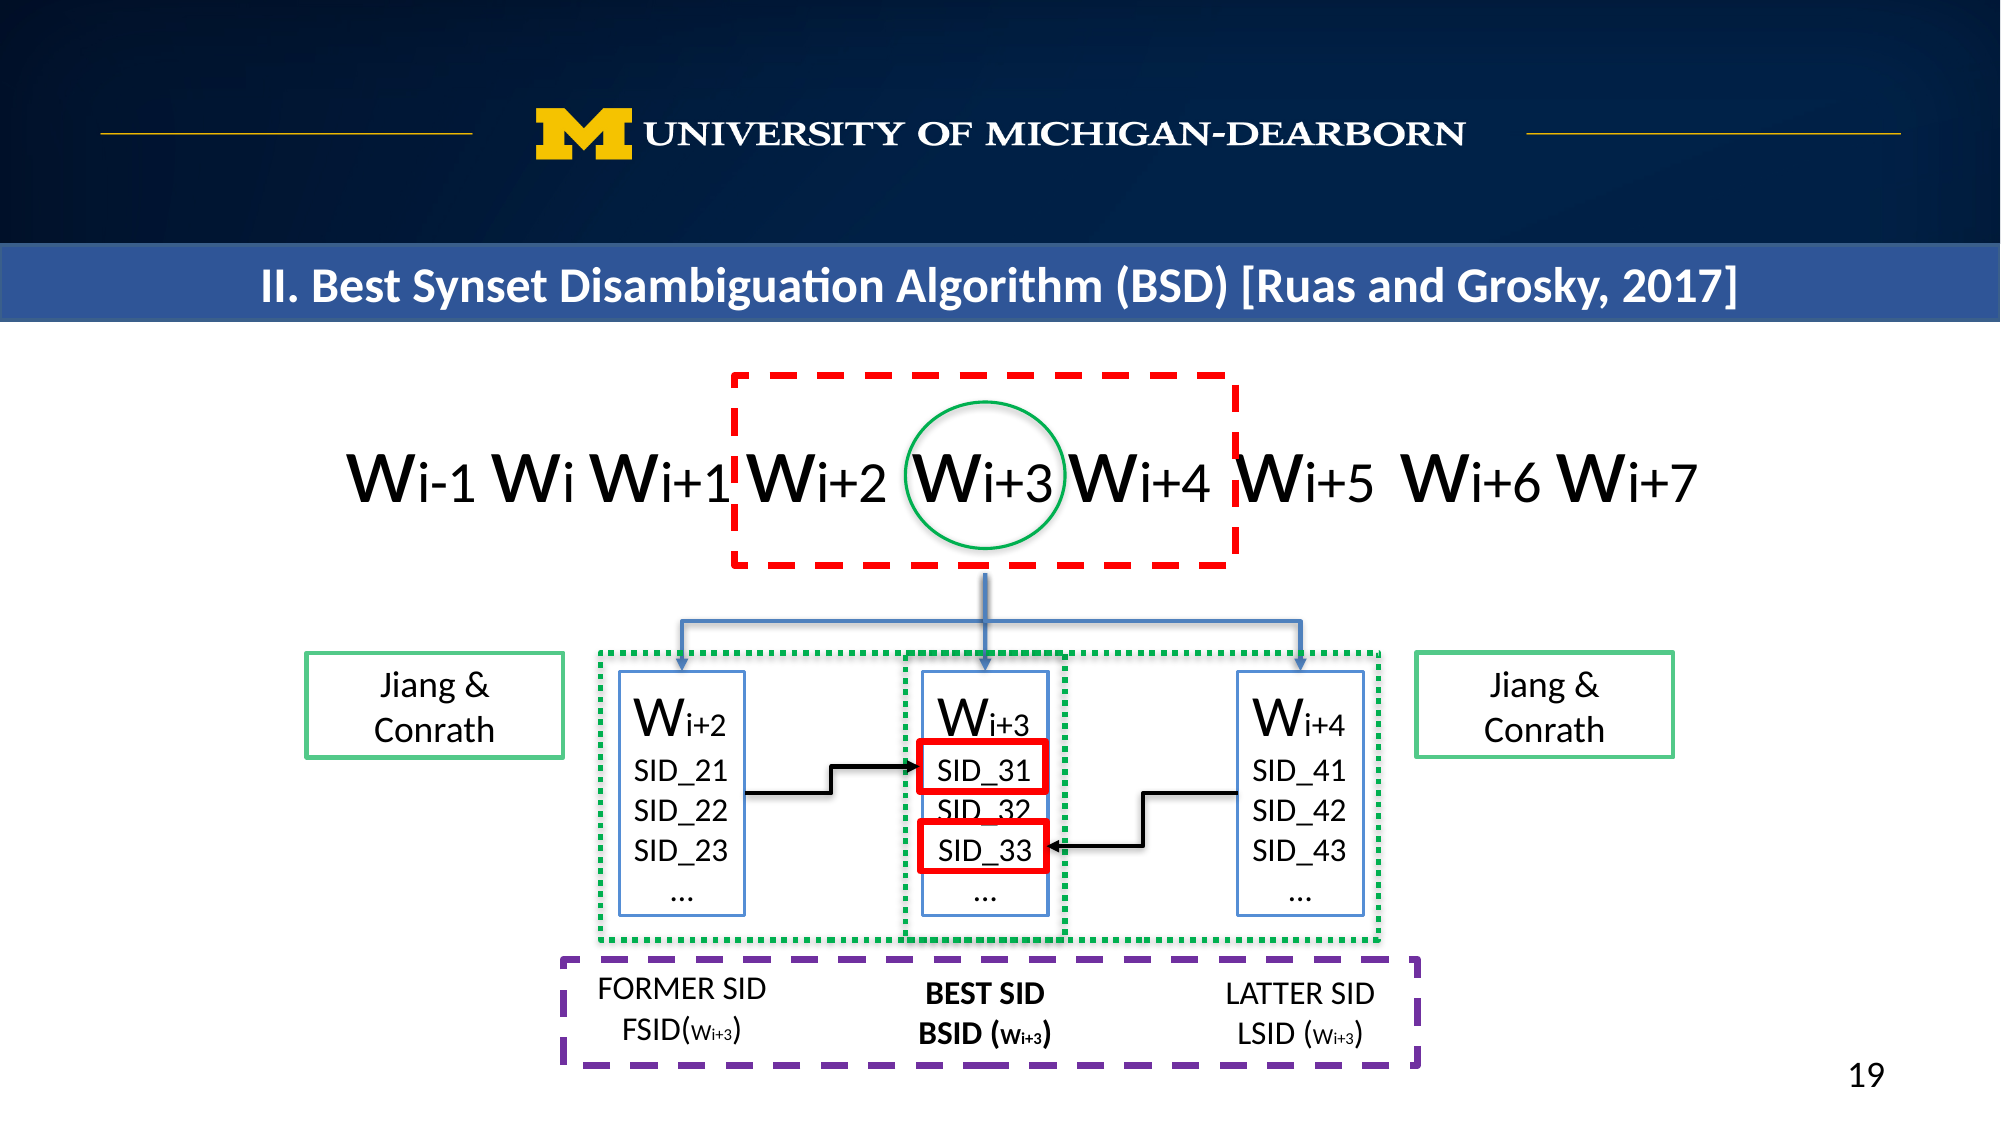

II. Best Synset Disambiguation Algorithm (BSD) [Ruas and Grosky, 2017]

wi-1 wi wi+1 wi+2 wi+3 wi+4 wi+5 wi+6 wi+7

Jiang & Conrath
Jiang & Conrath

Wi+4
SID_41
SID_42
SID_43
…
Wi+2
SID_21
SID_22
SID_23
…
Wi+3
SID_31
SID_32
SID_33…

FORMER SID FSID(Wi+3)

BEST SID BSID (Wi+3)
LATTER SID LSID (Wi+3)
19